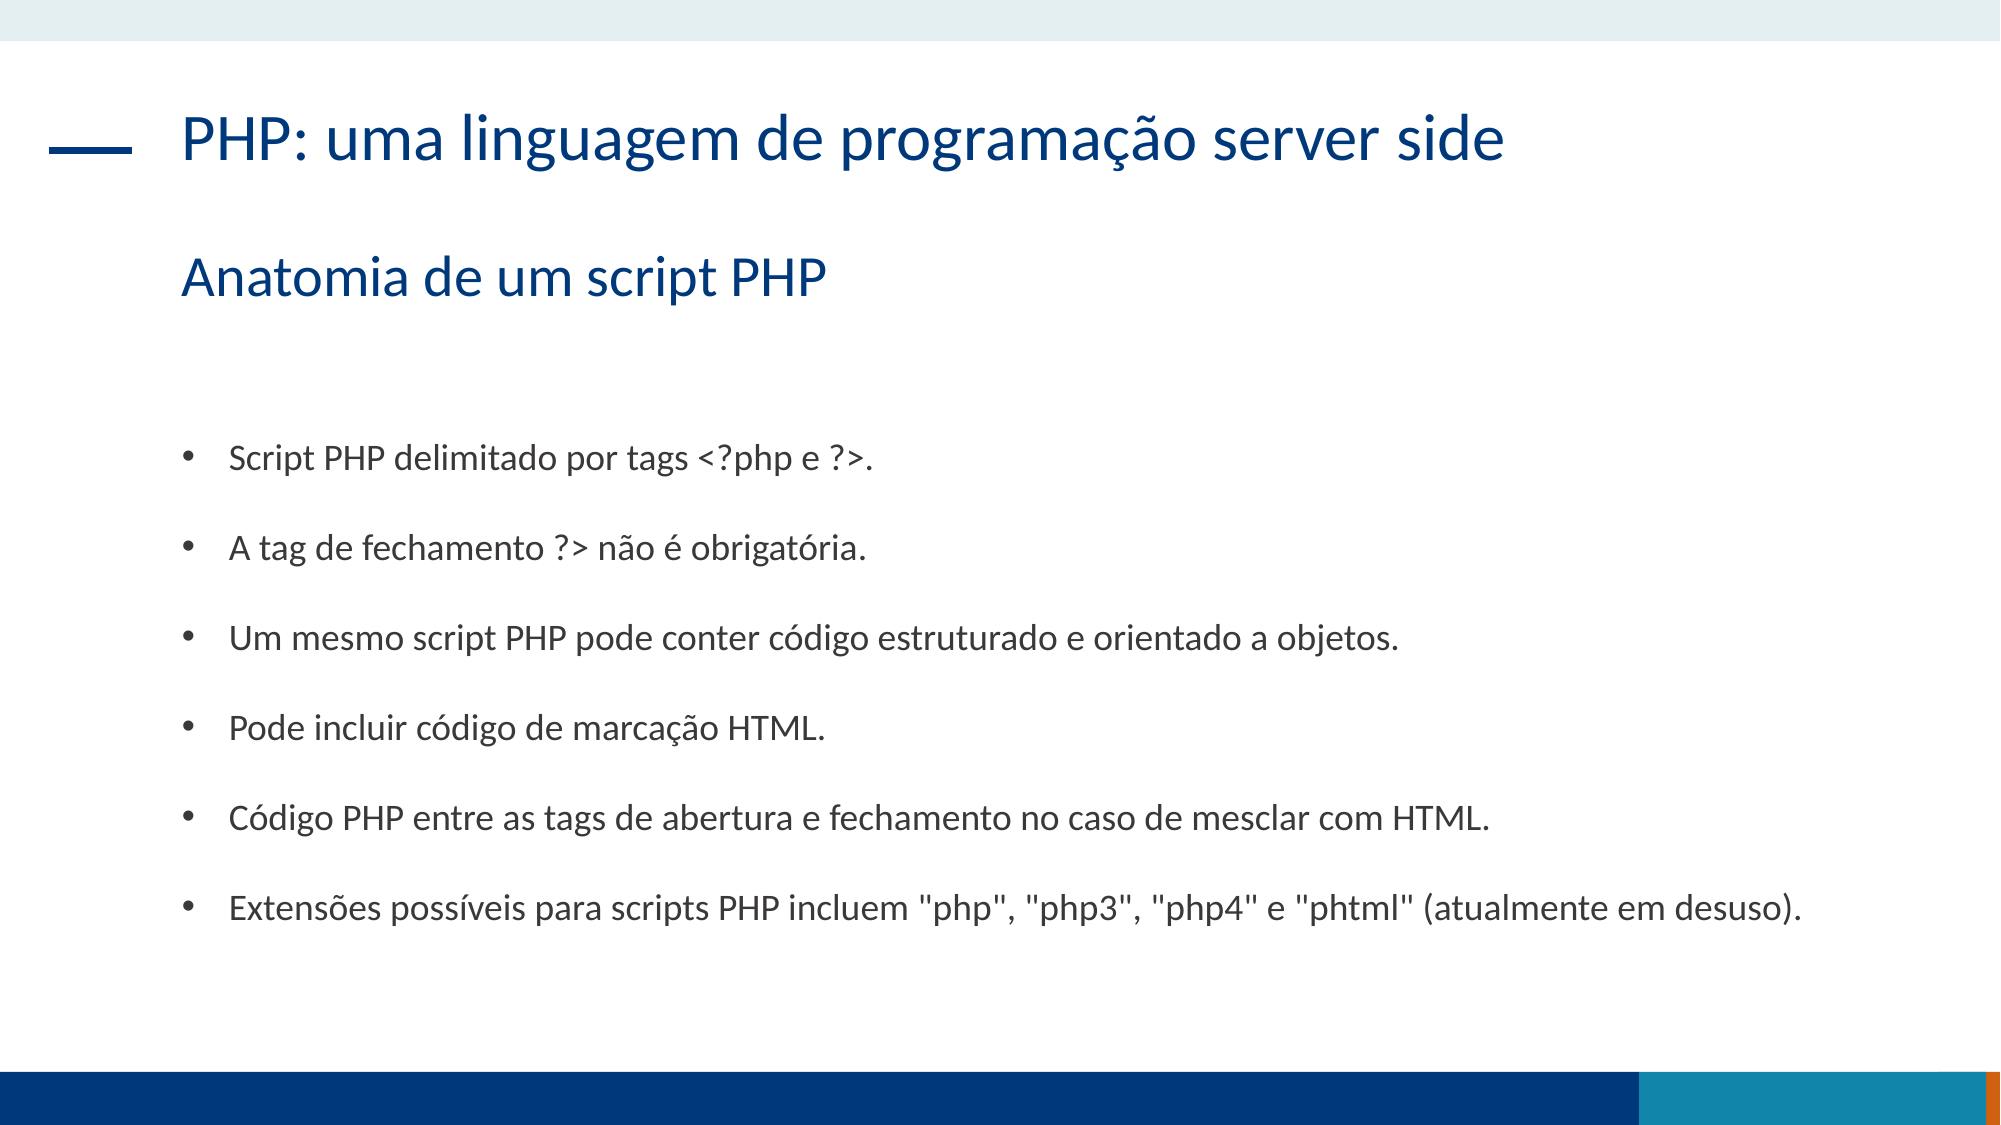

PHP: uma linguagem de programação server side
Anatomia de um script PHP
Script PHP delimitado por tags <?php e ?>.

A tag de fechamento ?> não é obrigatória.

Um mesmo script PHP pode conter código estruturado e orientado a objetos.

Pode incluir código de marcação HTML.

Código PHP entre as tags de abertura e fechamento no caso de mesclar com HTML.

Extensões possíveis para scripts PHP incluem "php", "php3", "php4" e "phtml" (atualmente em desuso).